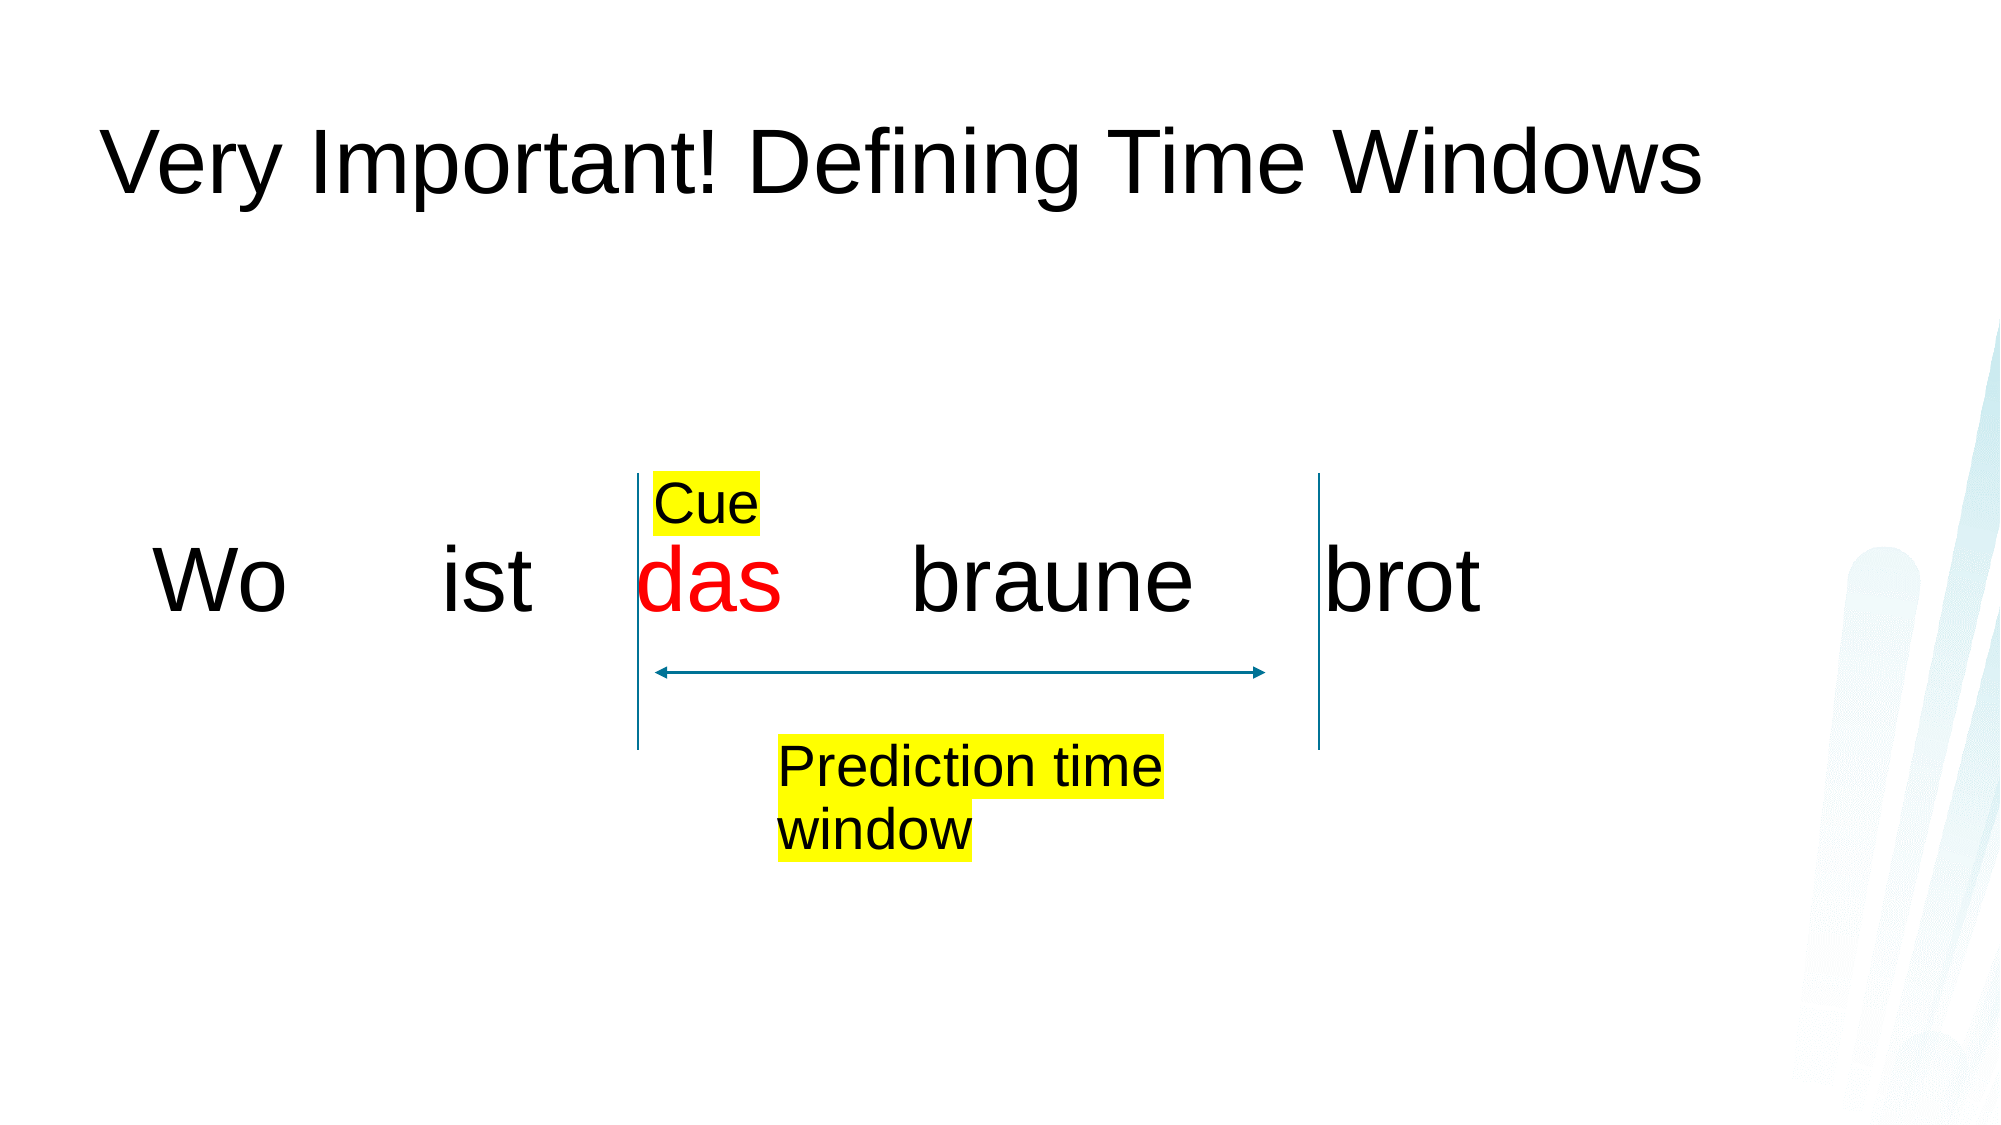

# Very Important! Defining Time Windows
Cue
Wo      ist    das     braune     brot
Prediction time window